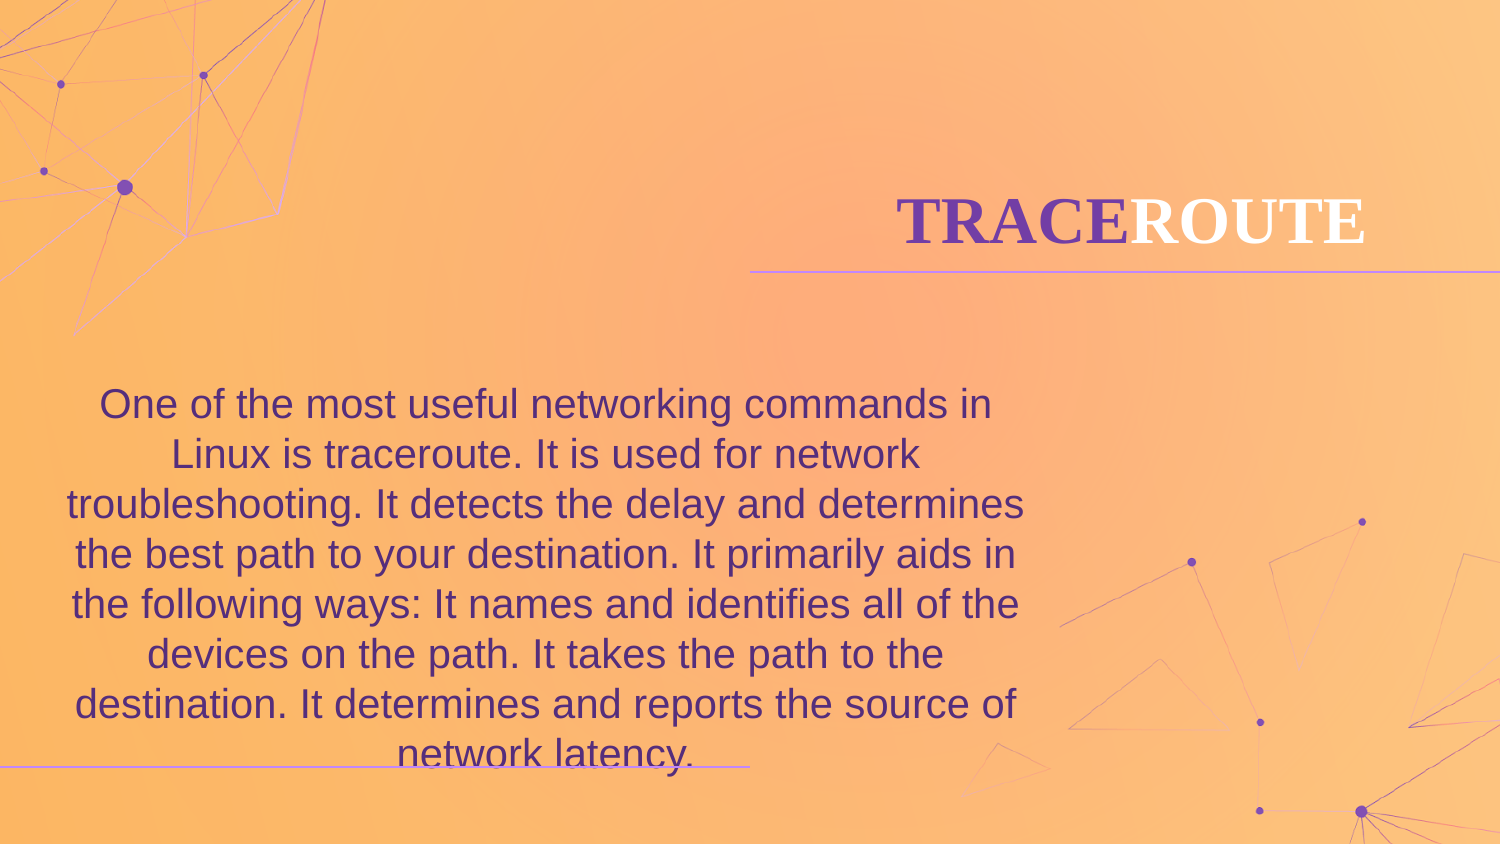

# TRACEROUTE
One of the most useful networking commands in Linux is traceroute. It is used for network troubleshooting. It detects the delay and determines the best path to your destination. It primarily aids in the following ways: It names and identifies all of the devices on the path. It takes the path to the destination. It determines and reports the source of network latency.